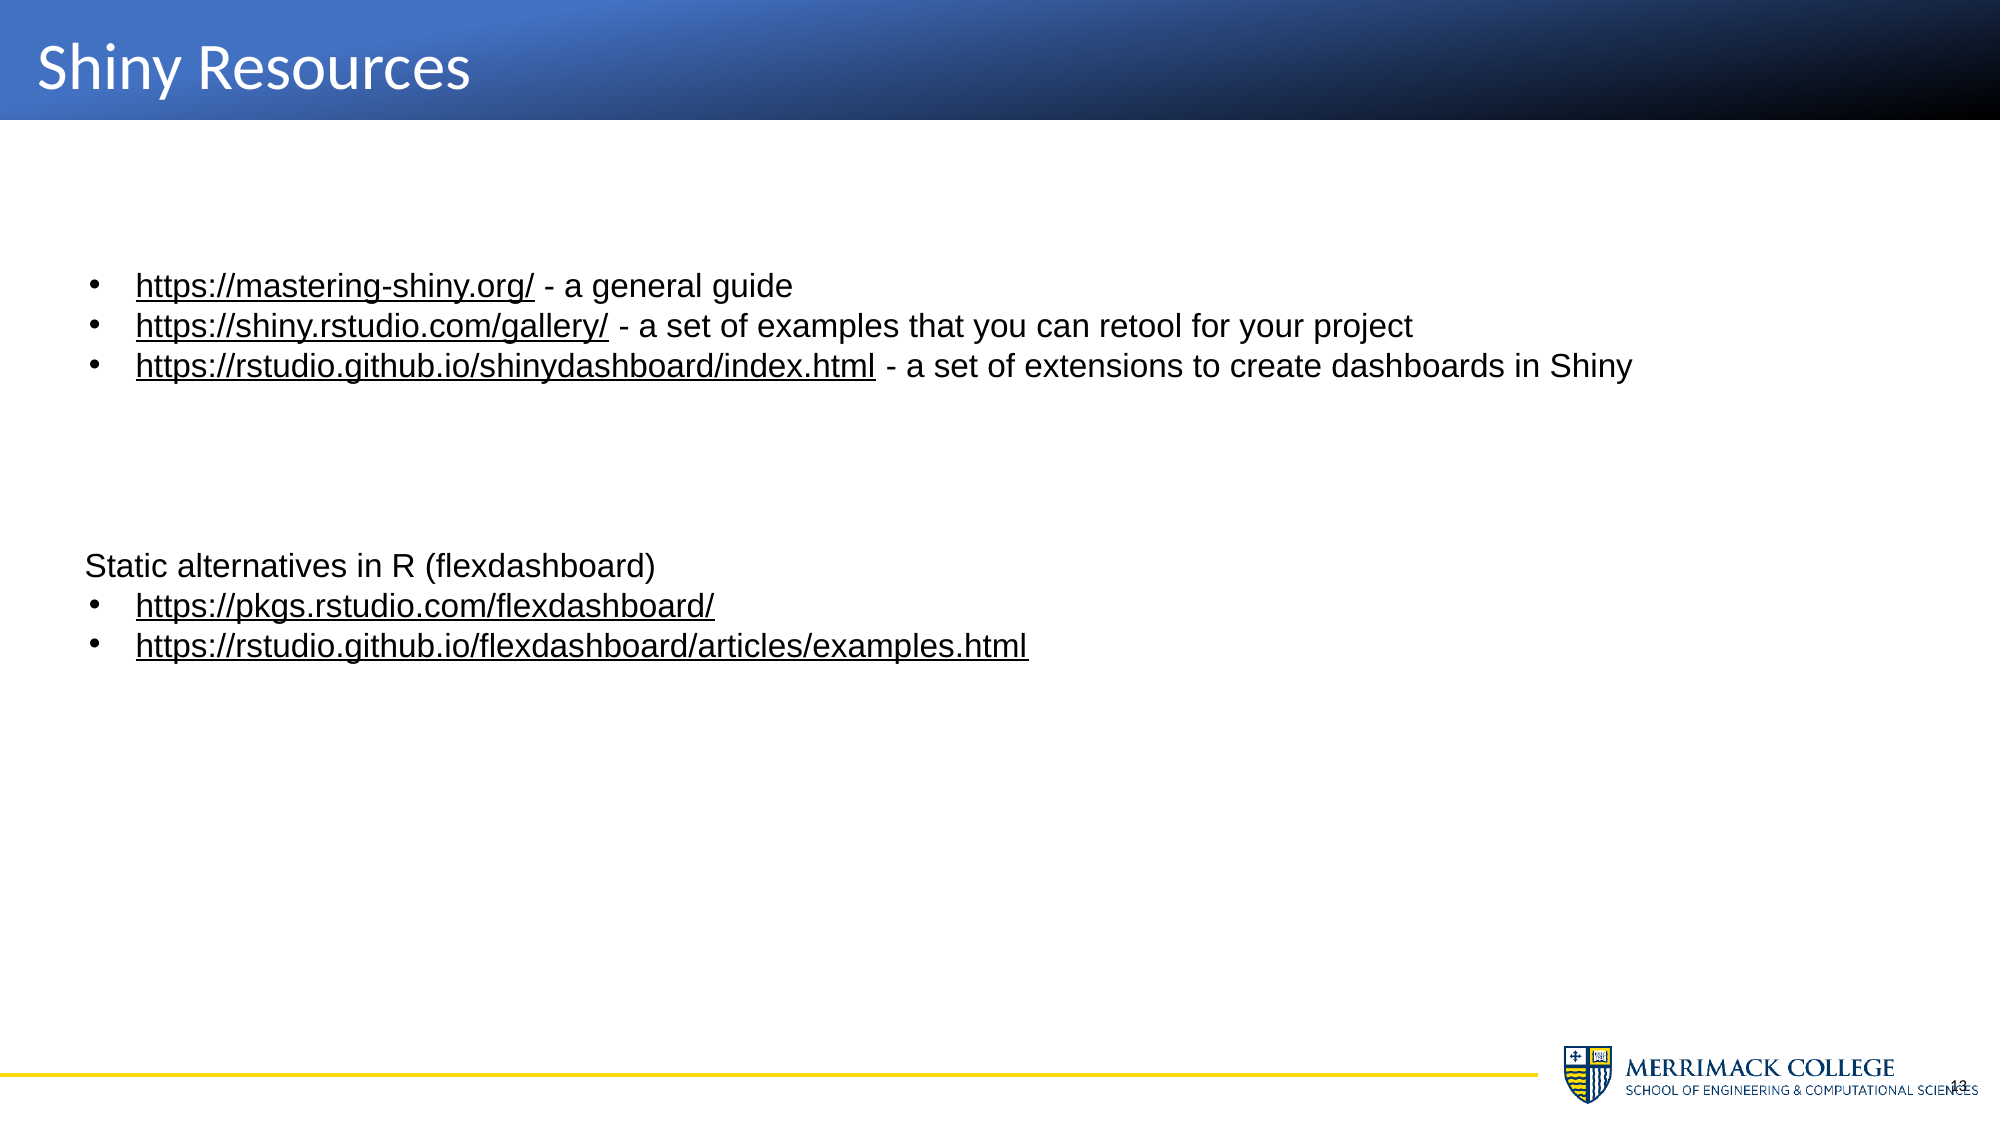

# Shiny Resources
https://mastering-shiny.org/ - a general guide
https://shiny.rstudio.com/gallery/ - a set of examples that you can retool for your project
https://rstudio.github.io/shinydashboard/index.html - a set of extensions to create dashboards in Shiny

Static alternatives in R (flexdashboard)
https://pkgs.rstudio.com/flexdashboard/
https://rstudio.github.io/flexdashboard/articles/examples.html
13